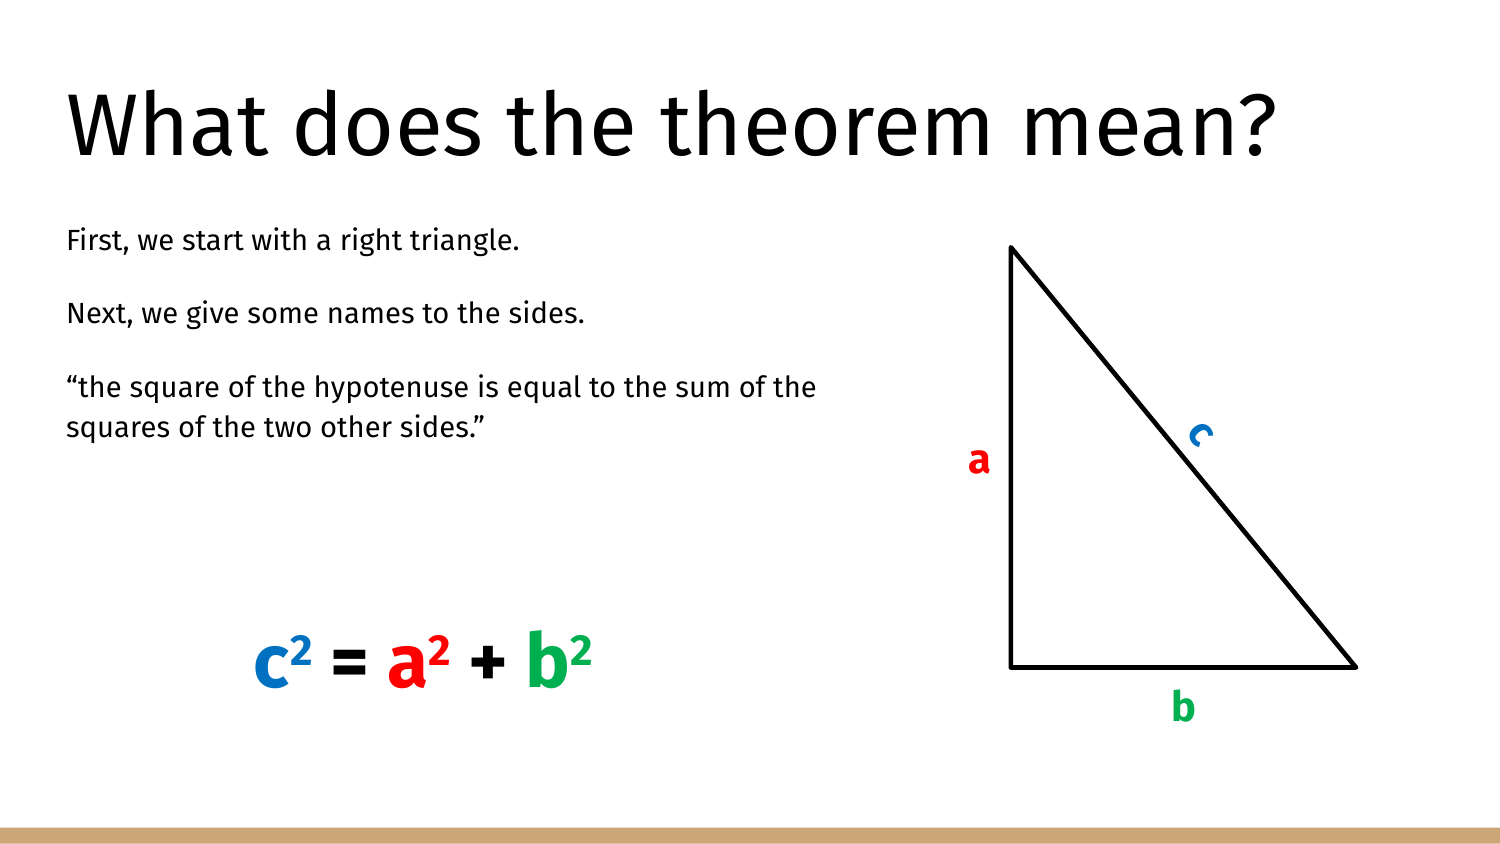

# What does the theorem mean?
First, we start with a right triangle.
Next, we give some names to the sides.
“the square of the hypotenuse is equal to the sum of the squares of the two other sides.”

c
a
c2 = a2 + b2
b